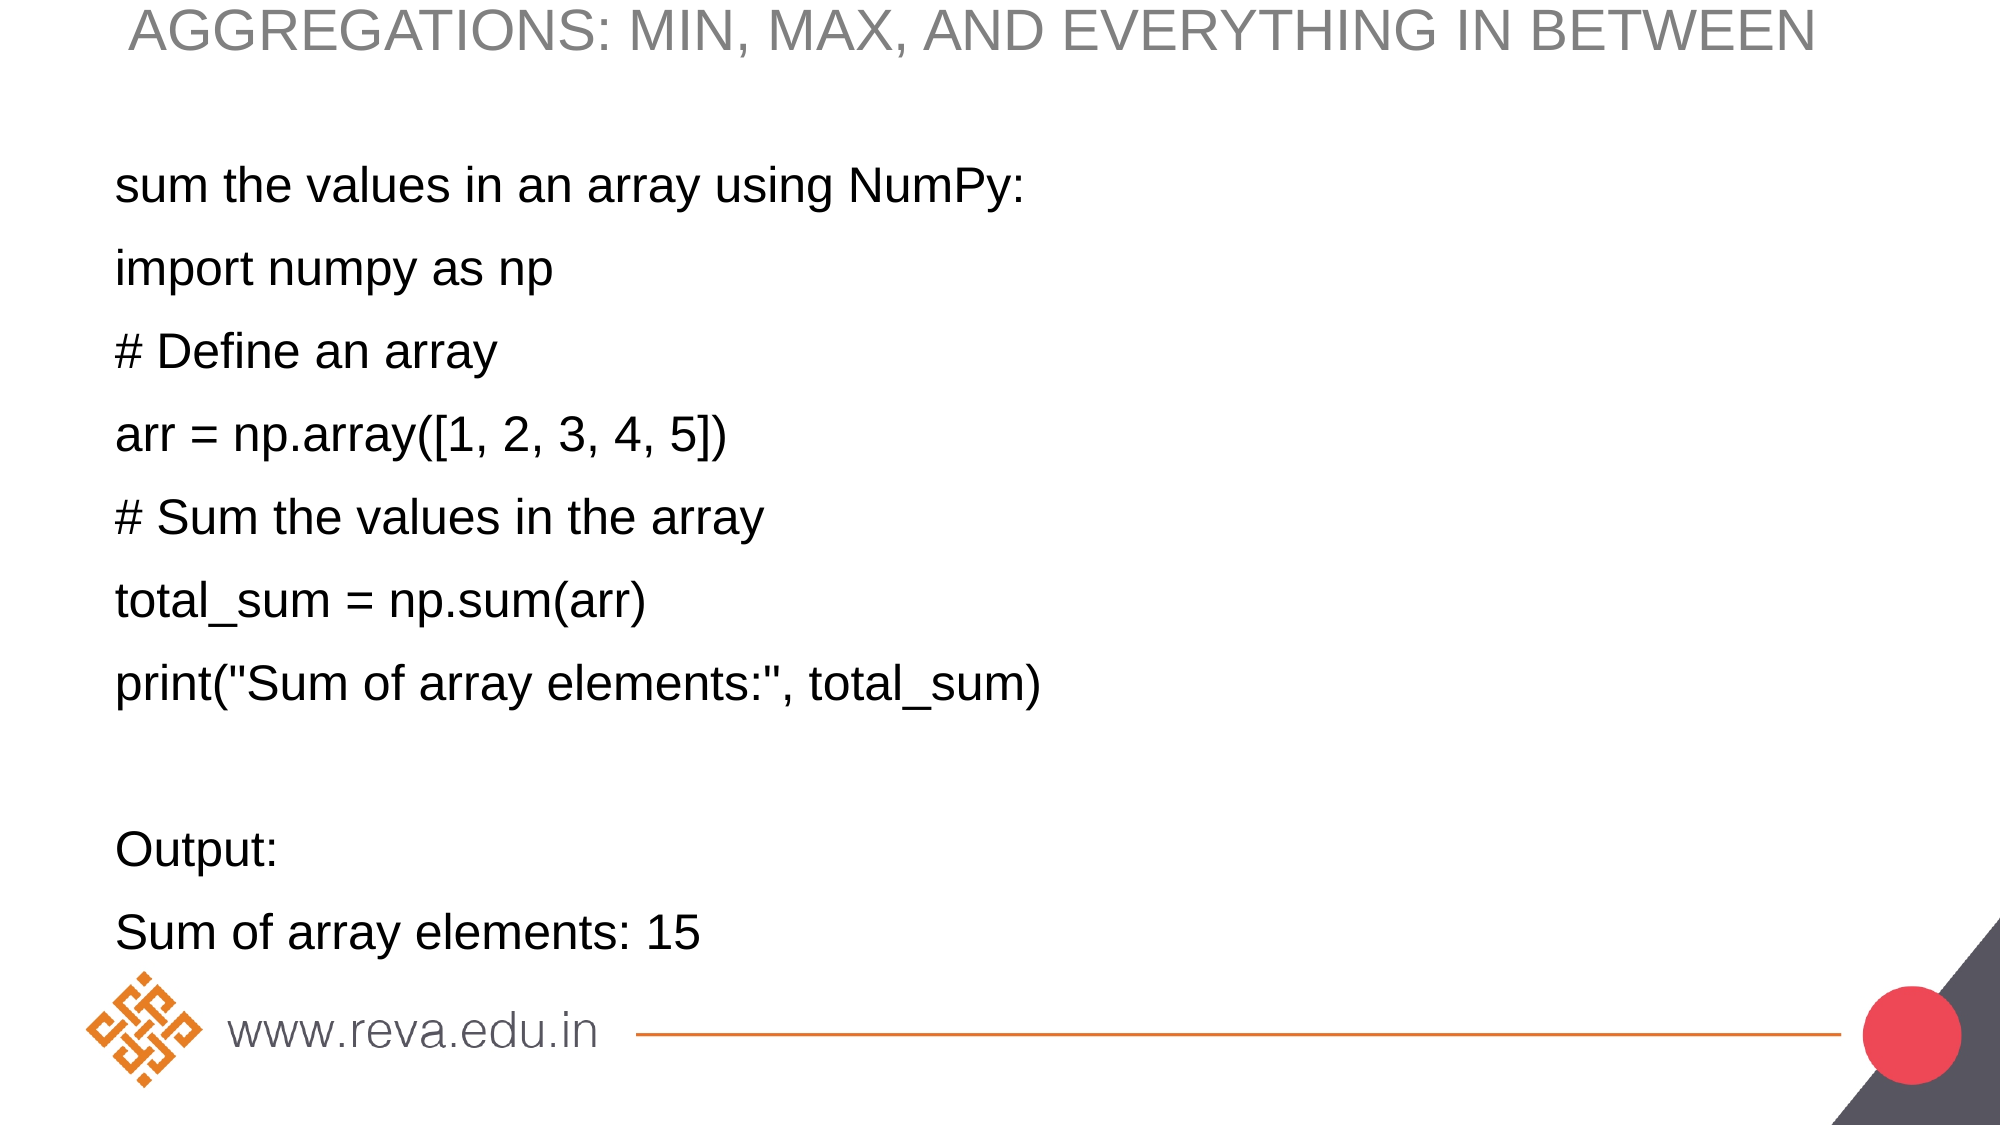

# Aggregations: Min, Max, and Everything in Between

sum the values in an array using NumPy:
import numpy as np
# Define an array
arr = np.array([1, 2, 3, 4, 5])
# Sum the values in the array
total_sum = np.sum(arr)
print("Sum of array elements:", total_sum)

Output:
Sum of array elements: 15